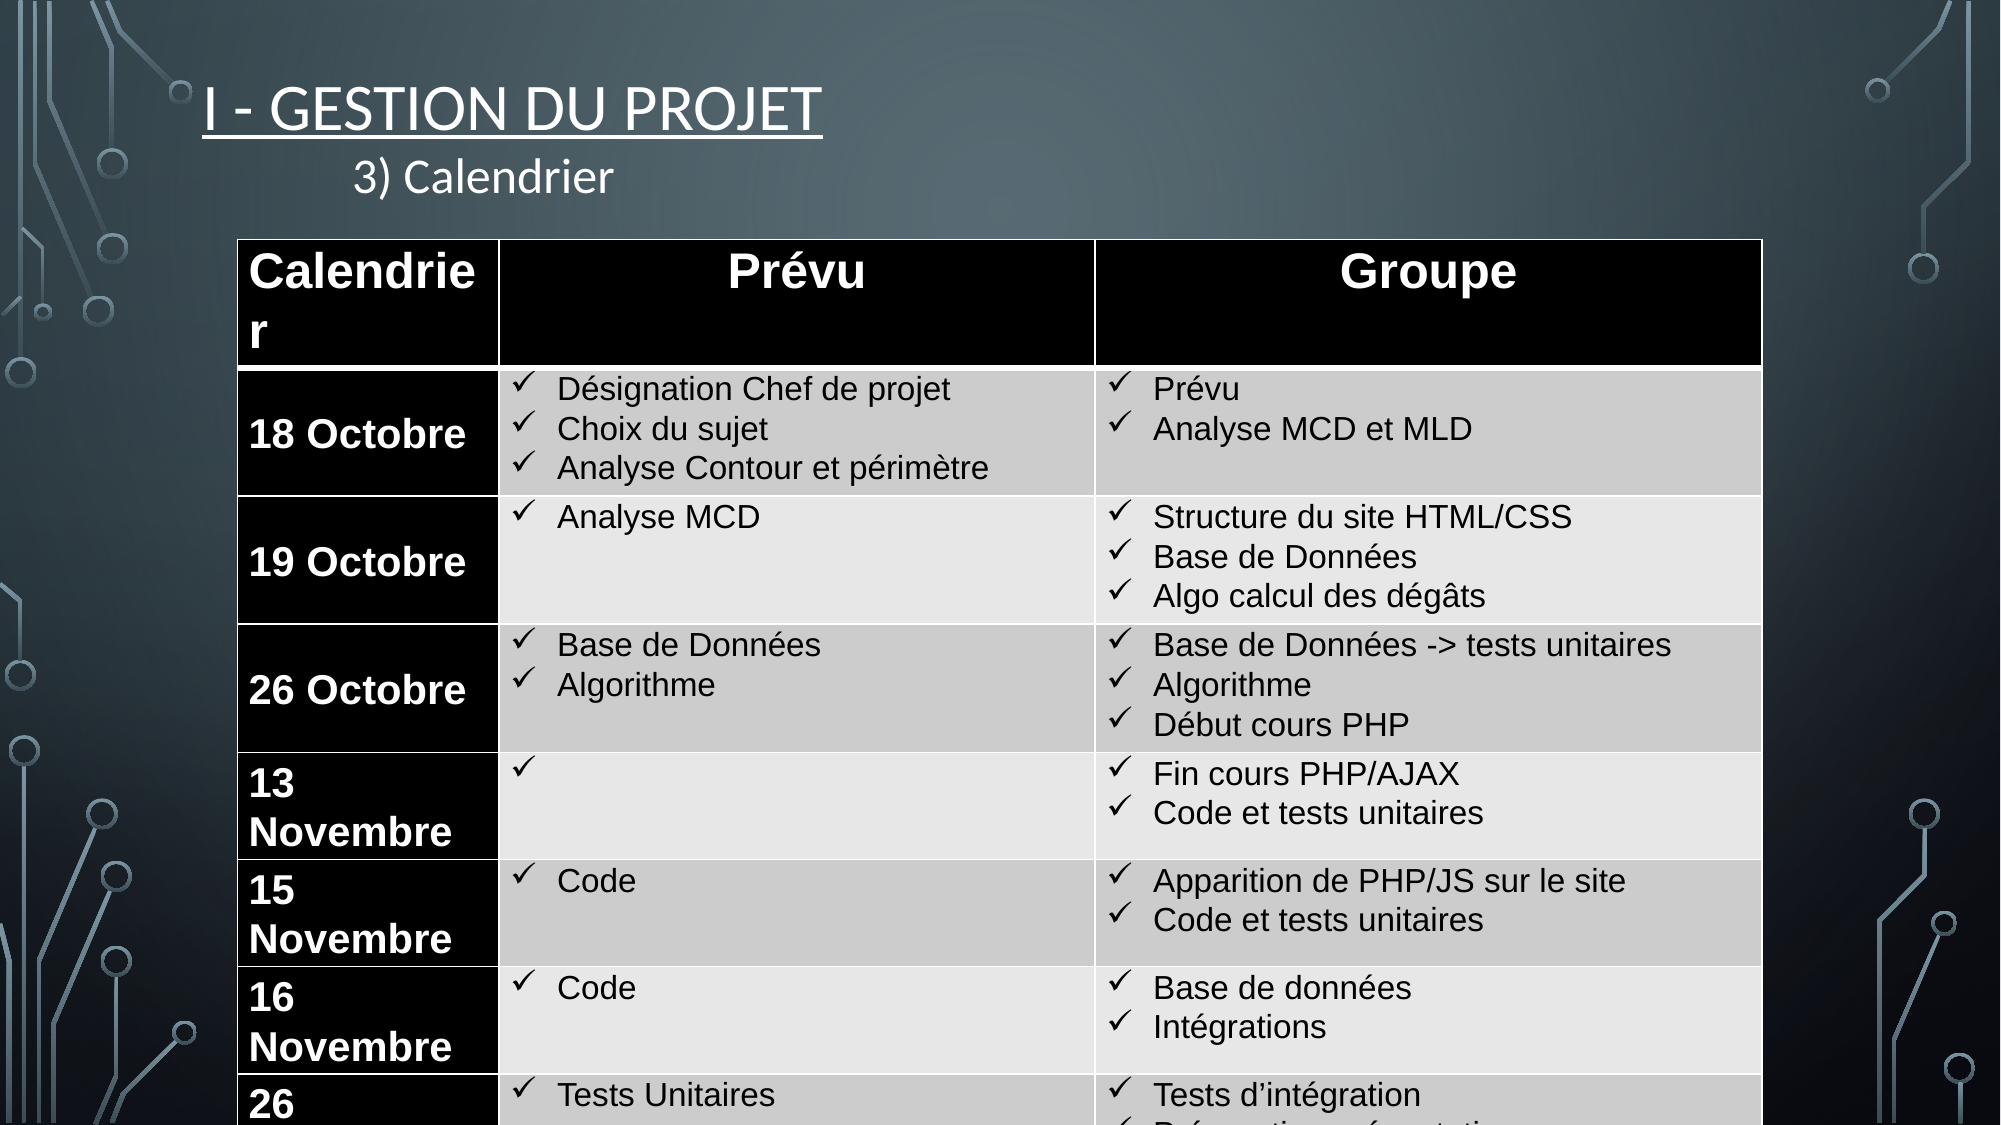

I - GESTION DU PROJET
	3) Calendrier
| Calendrier | Prévu | Groupe |
| --- | --- | --- |
| 18 Octobre | Désignation Chef de projet Choix du sujet Analyse Contour et périmètre | Prévu Analyse MCD et MLD |
| 19 Octobre | Analyse MCD | Structure du site HTML/CSS Base de Données Algo calcul des dégâts |
| 26 Octobre | Base de Données Algorithme | Base de Données -> tests unitaires Algorithme Début cours PHP |
| 13 Novembre |  | Fin cours PHP/AJAX Code et tests unitaires |
| 15 Novembre | Code | Apparition de PHP/JS sur le site Code et tests unitaires |
| 16 Novembre | Code | Base de données Intégrations |
| 26 Novembre | Tests Unitaires | Tests d’intégration Préparation présentation |
| 29 Novembre | Présentations Communes | Prévu |